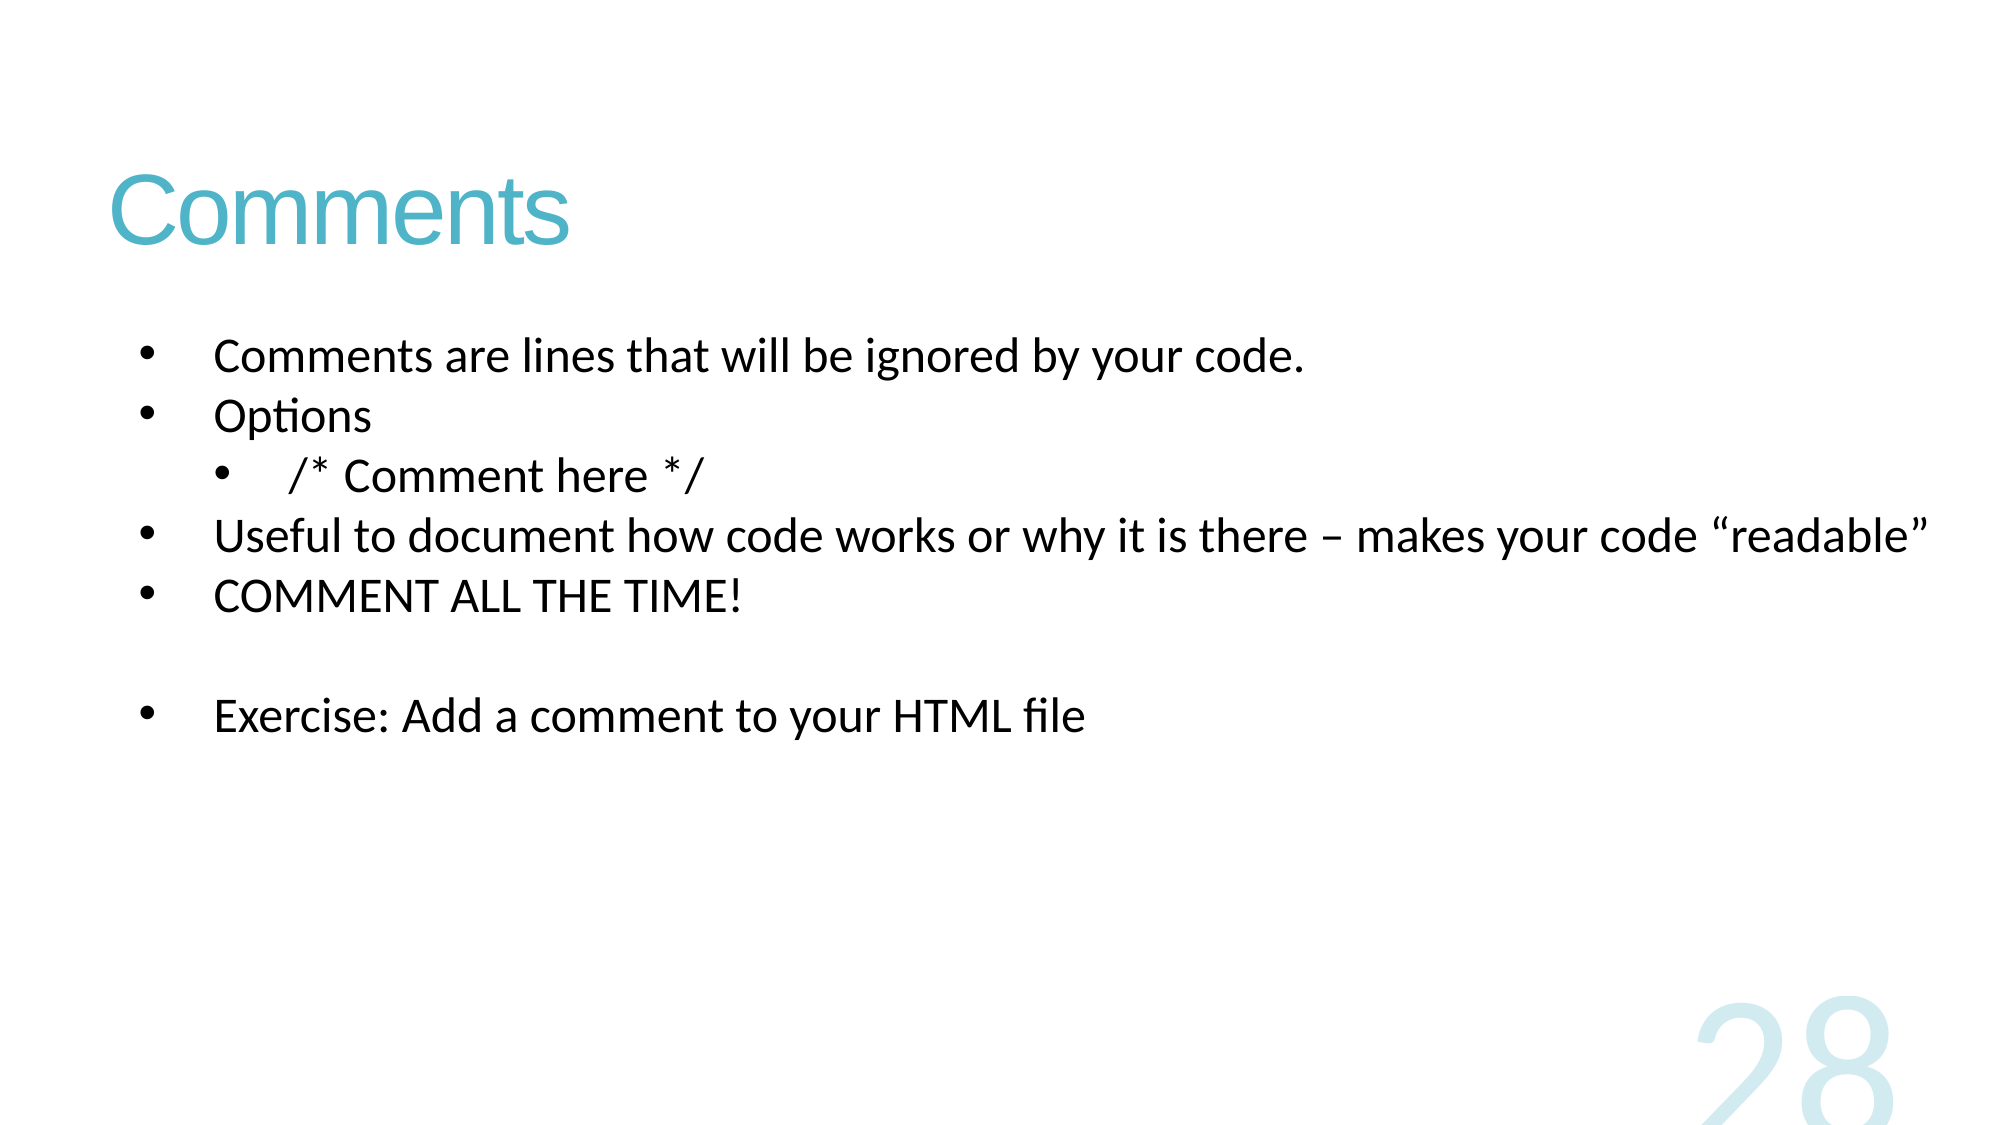

# Comments
Comments are lines that will be ignored by your code.
Options
/* Comment here */
Useful to document how code works or why it is there – makes your code “readable”
COMMENT ALL THE TIME!

Exercise: Add a comment to your HTML file
28